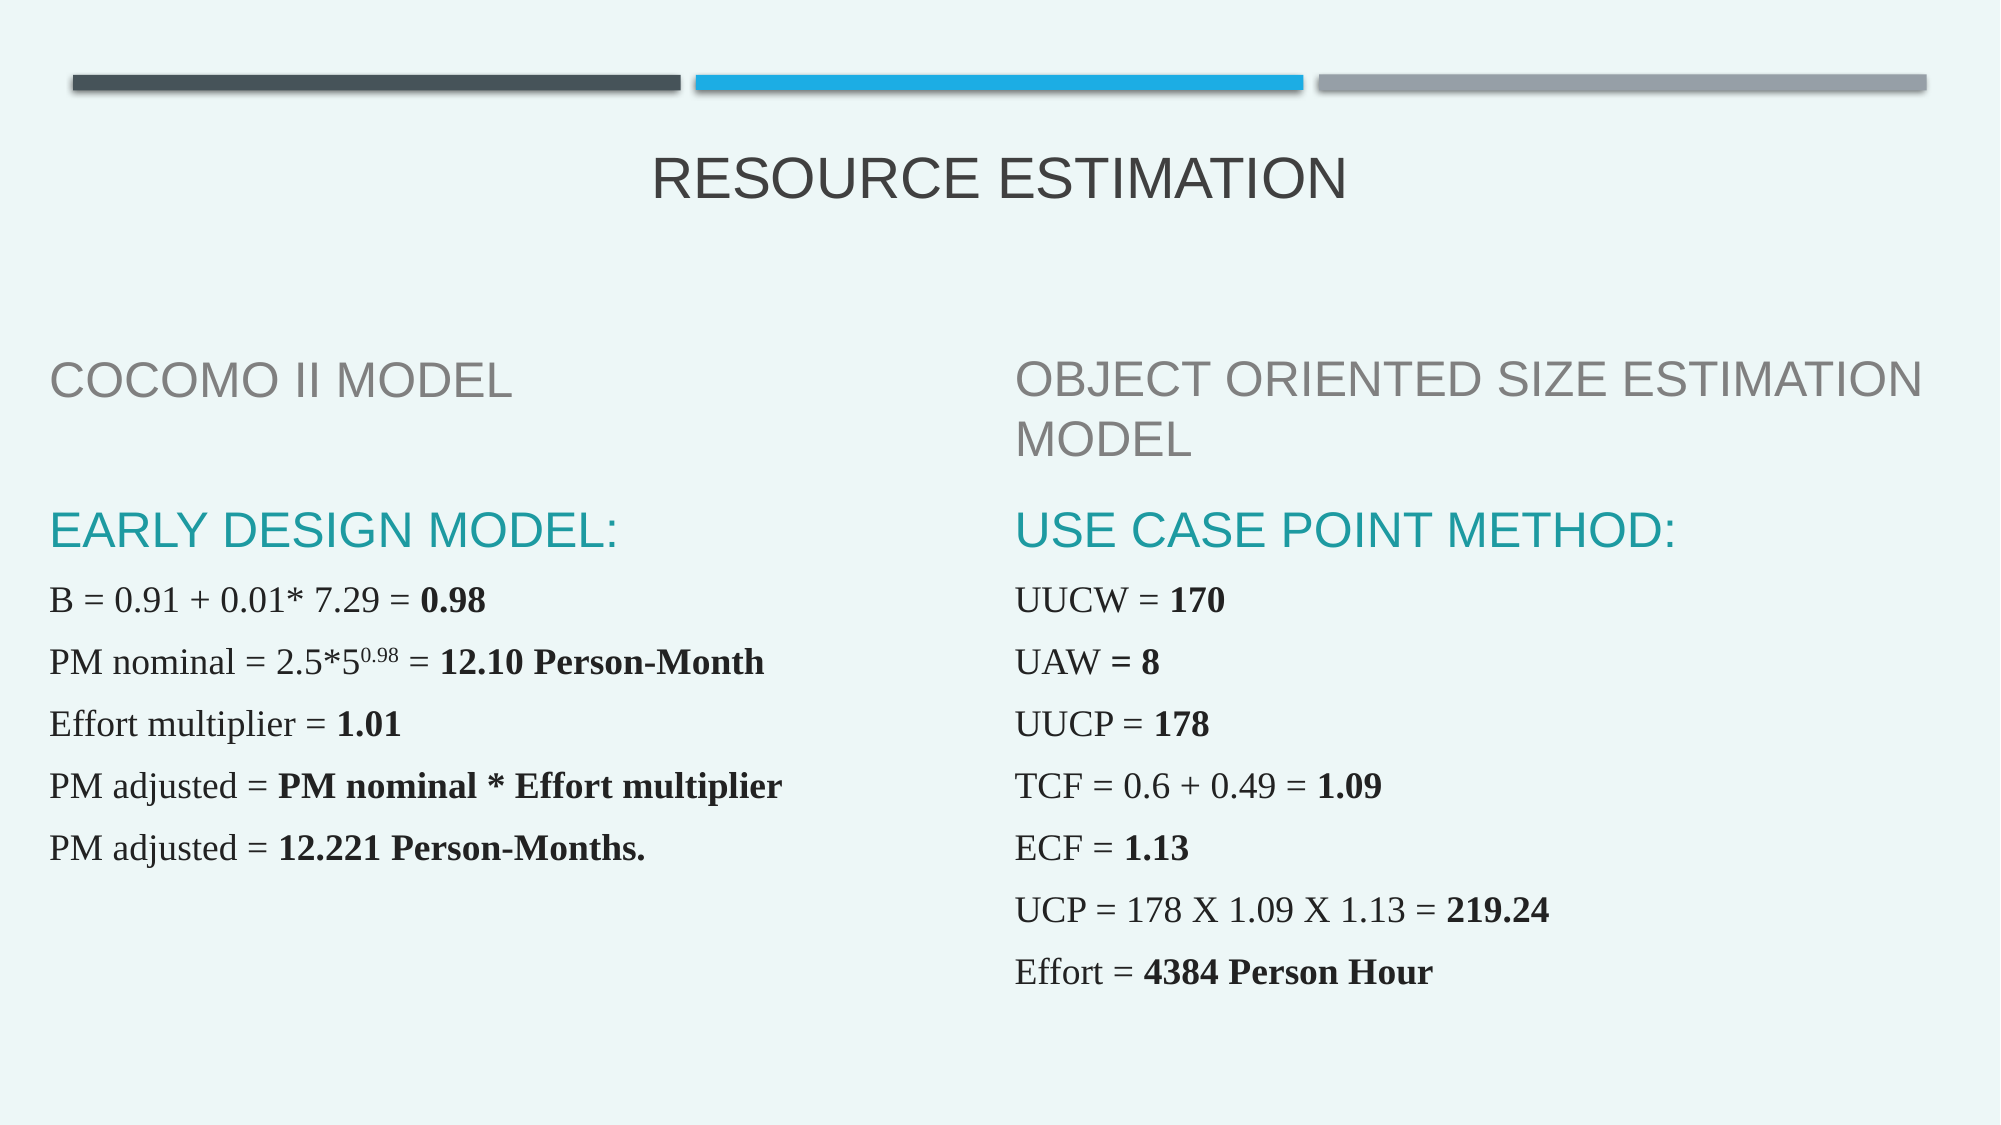

RESOURCE ESTIMATION
OBJECT ORIENTED SIZE ESTIMATION MODEL
COCOMO II MODEL
EARLY DESIGN MODEL:
B = 0.91 + 0.01* 7.29 = 0.98
PM nominal = 2.5*50.98 = 12.10 Person-Month
Effort multiplier = 1.01
PM adjusted = PM nominal * Effort multiplier
PM adjusted = 12.221 Person-Months.
USE CASE POINT METHOD:
UUCW = 170
UAW = 8
UUCP = 178
TCF = 0.6 + 0.49 = 1.09
ECF = 1.13
UCP = 178 X 1.09 X 1.13 = 219.24
Effort = 4384 Person Hour